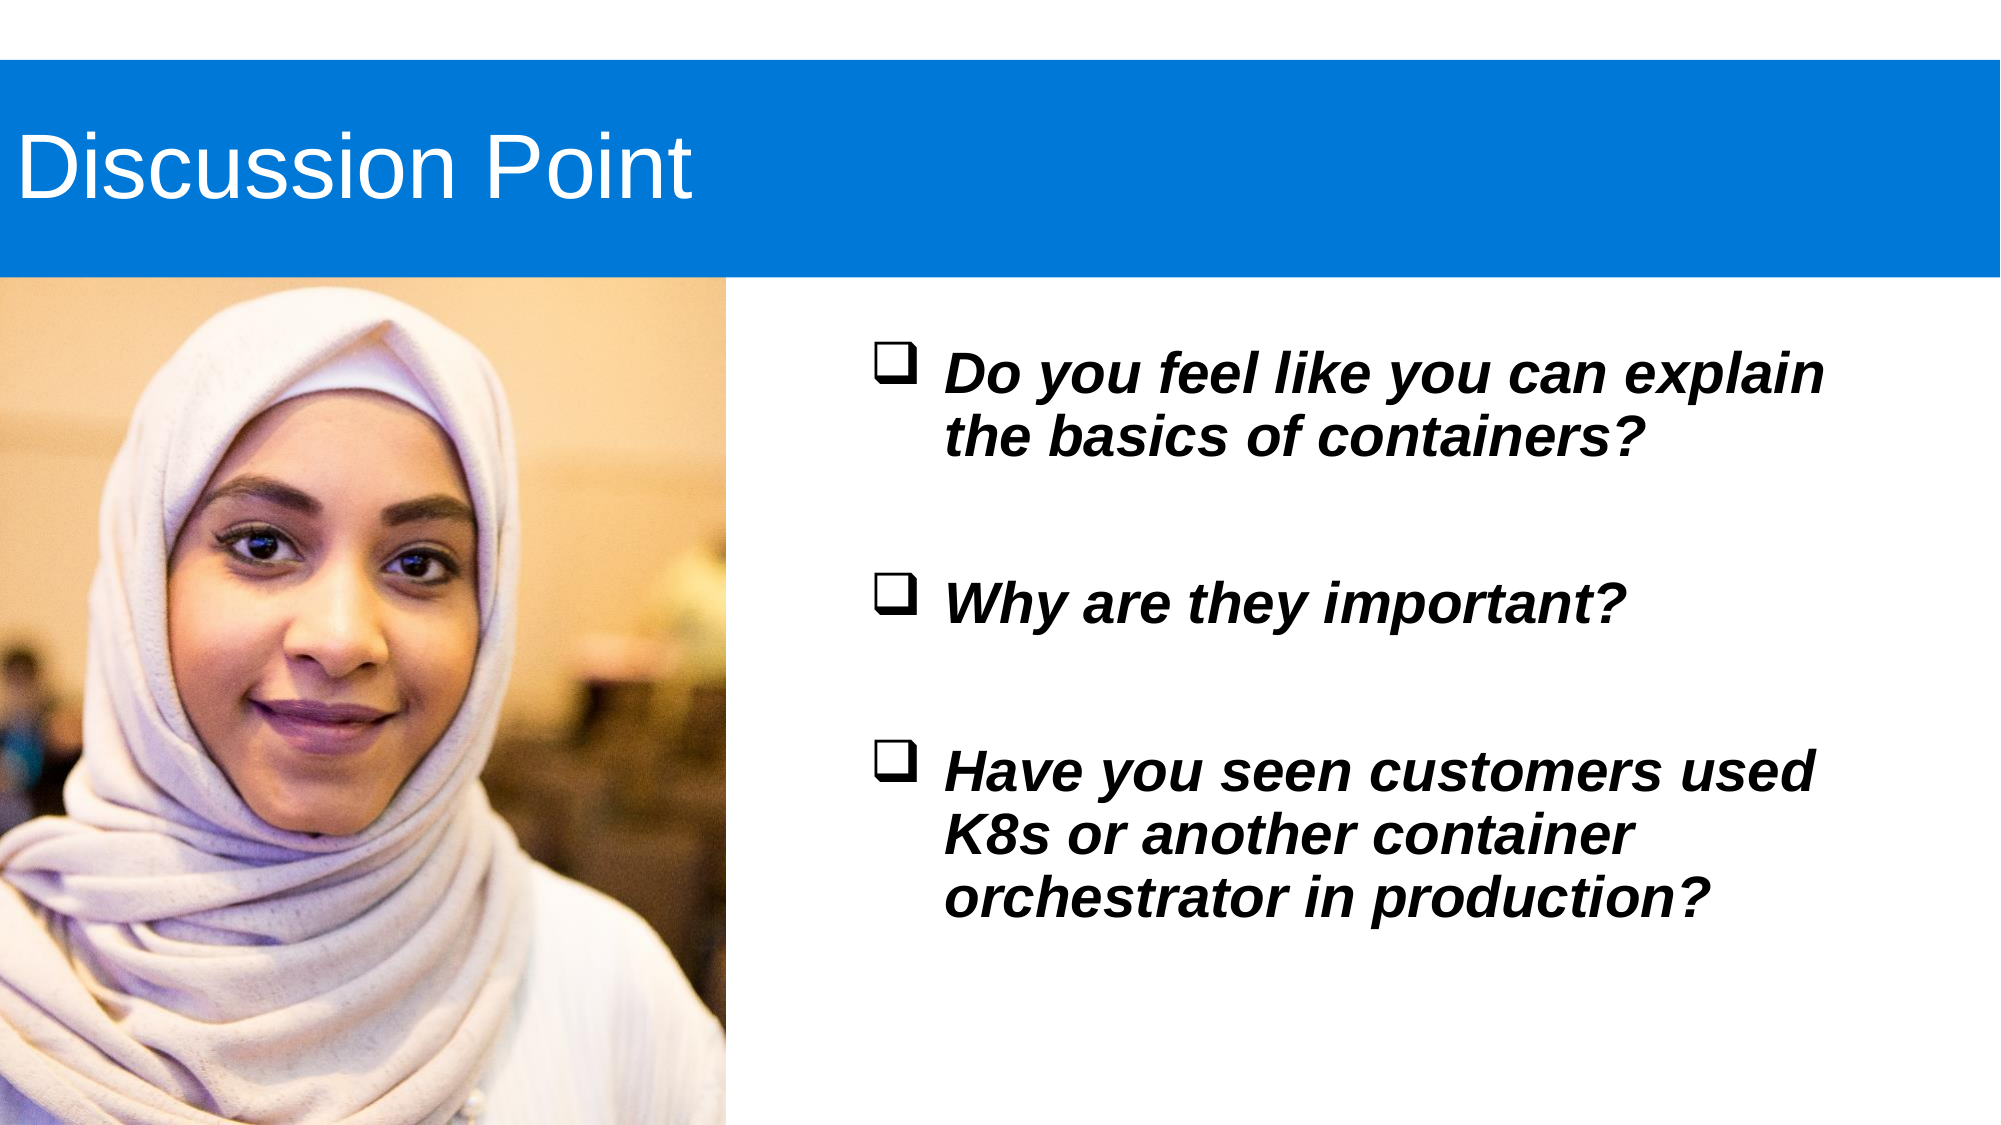

# Discussion Point
Do you feel like you can explain the basics of containers?

Why are they important?

Have you seen customers used K8s or another container orchestrator in production?